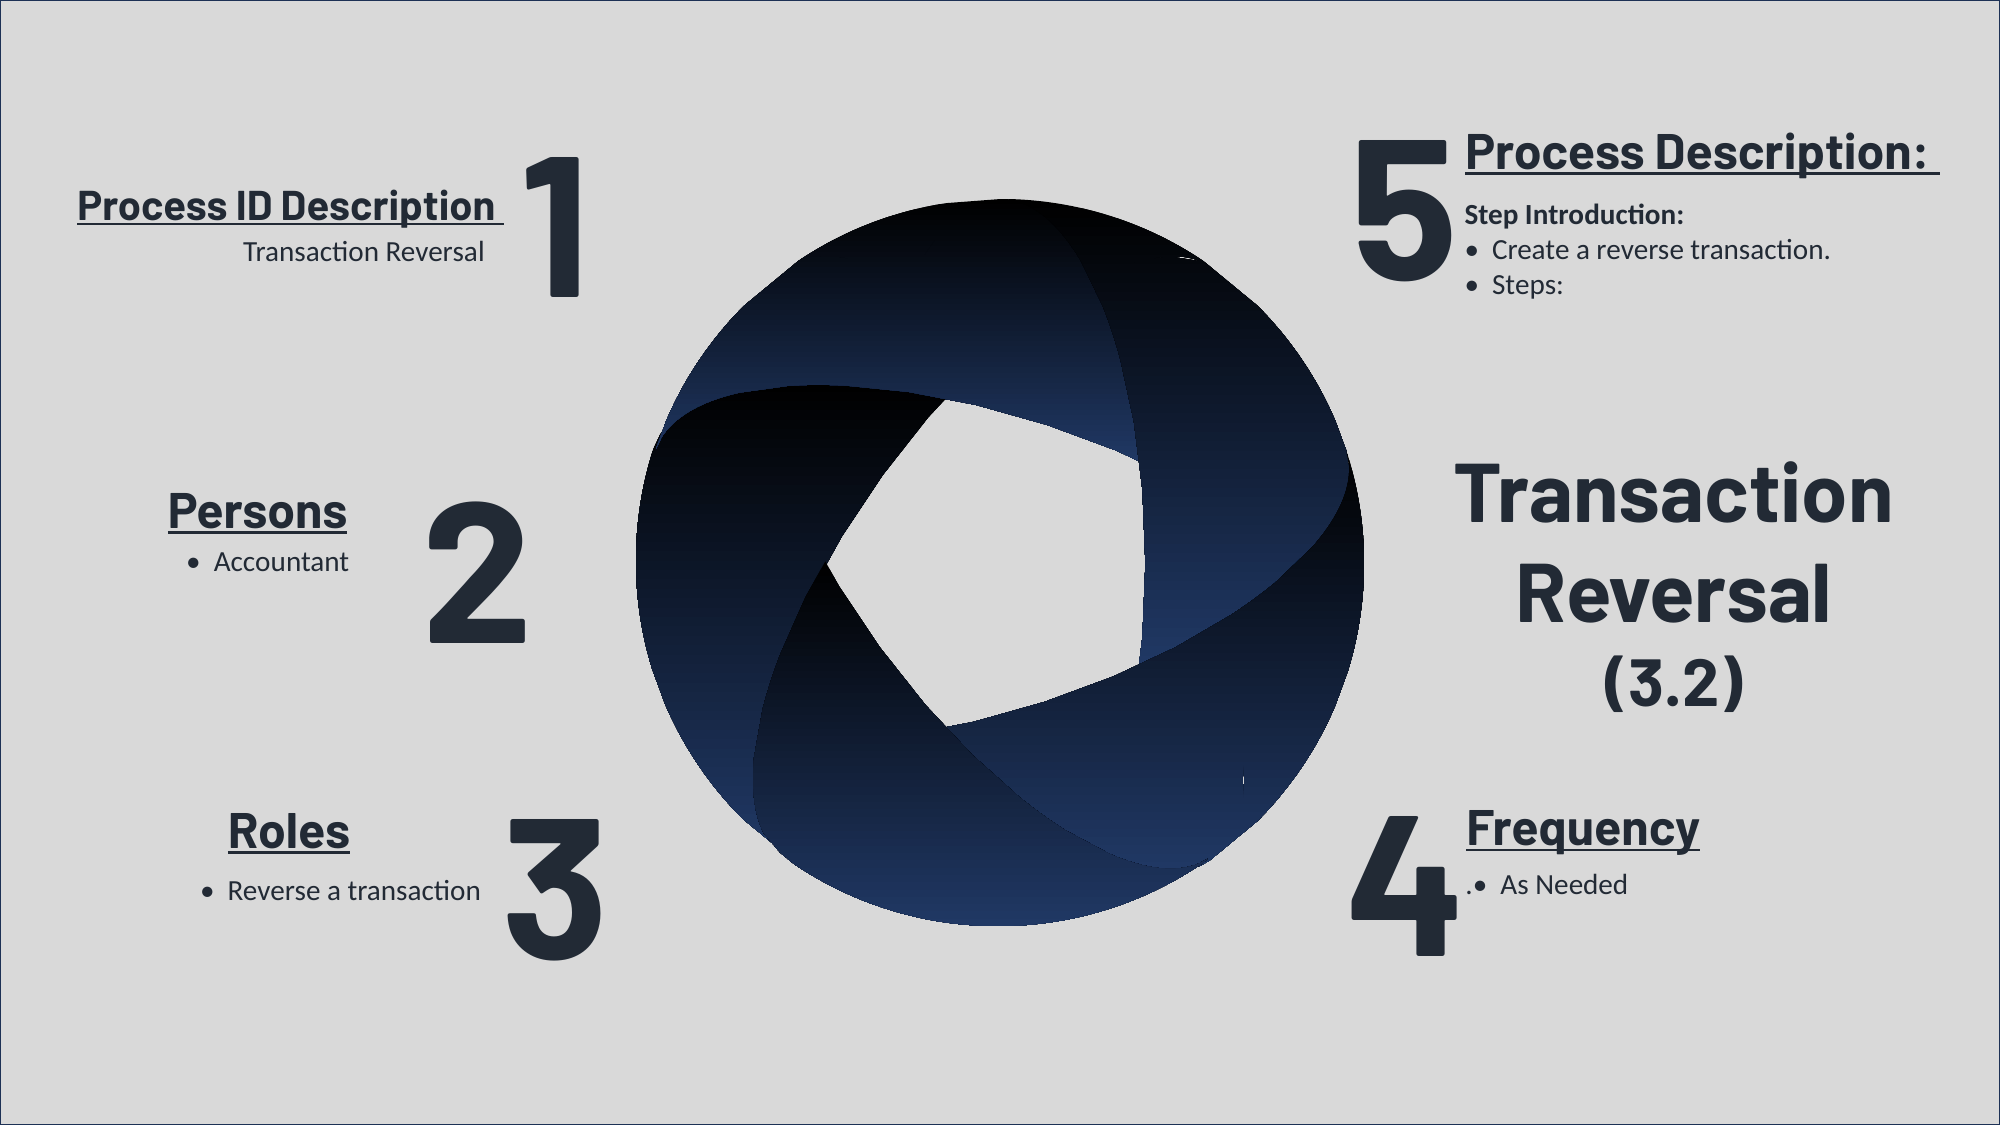

Process Description:
5
Process Description:
Step Introduction:
•  Create a reverse transaction.
•  Steps:
•   Steps:
1
Process ID Description
Transaction Reversal

Transaction Reversal
(3.2)
2

Persons
•  Accountant

4
Frequency
.•  As Needed
3
Roles
 •  Reverse a transaction